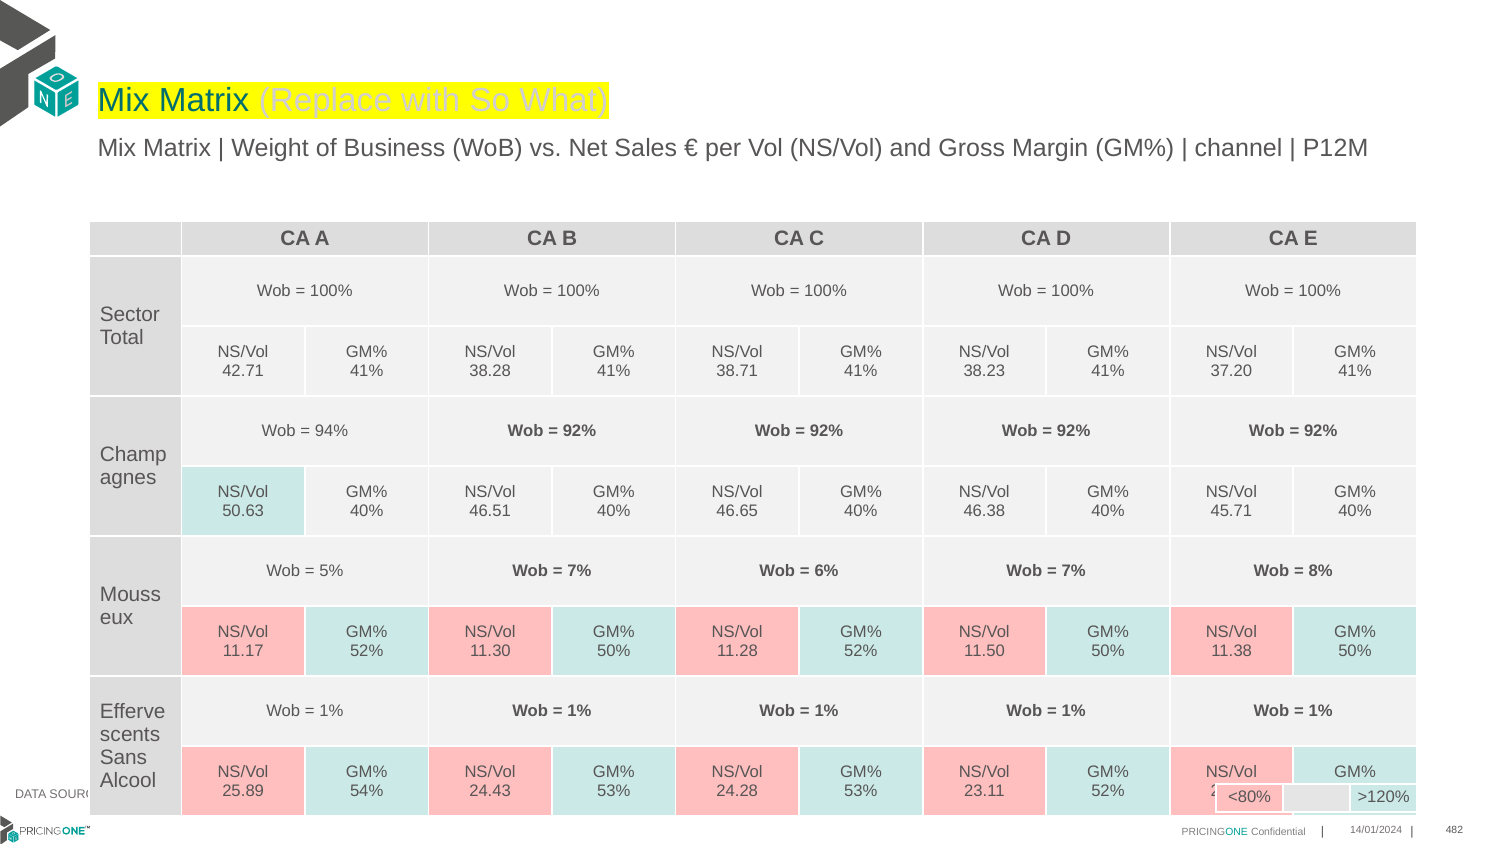

# Mix Matrix (Replace with So What)
Mix Matrix | Weight of Business (WoB) vs. Net Sales € per Vol (NS/Vol) and Gross Margin (GM%) | channel | P12M
|  | CA A |  | CA B |  | CA C |  | CA D |  | CA E |  |
| --- | --- | --- | --- | --- | --- | --- | --- | --- | --- | --- |
| Sector Total | Wob = 100% |  | Wob = 100% |  | Wob = 100% |  | Wob = 100% |  | Wob = 100% |  |
|  | NS/Vol 42.71 | GM% 41% | NS/Vol 38.28 | GM% 41% | NS/Vol 38.71 | GM% 41% | NS/Vol 38.23 | GM% 41% | NS/Vol 37.20 | GM% 41% |
| Champagnes | Wob = 94% |  | Wob = 92% |  | Wob = 92% |  | Wob = 92% |  | Wob = 92% |  |
|  | NS/Vol 50.63 | GM% 40% | NS/Vol 46.51 | GM% 40% | NS/Vol 46.65 | GM% 40% | NS/Vol 46.38 | GM% 40% | NS/Vol 45.71 | GM% 40% |
| Mousseux | Wob = 5% |  | Wob = 7% |  | Wob = 6% |  | Wob = 7% |  | Wob = 8% |  |
|  | NS/Vol 11.17 | GM% 52% | NS/Vol 11.30 | GM% 50% | NS/Vol 11.28 | GM% 52% | NS/Vol 11.50 | GM% 50% | NS/Vol 11.38 | GM% 50% |
| Effervescents Sans Alcool | Wob = 1% |  | Wob = 1% |  | Wob = 1% |  | Wob = 1% |  | Wob = 1% |  |
|  | NS/Vol 25.89 | GM% 54% | NS/Vol 24.43 | GM% 53% | NS/Vol 24.28 | GM% 53% | NS/Vol 23.11 | GM% 52% | NS/Vol 21.97 | GM% 52% |
DATA SOURCE: Client P&L
| <80% |  | >120% |
| --- | --- | --- |

14/01/2024
482